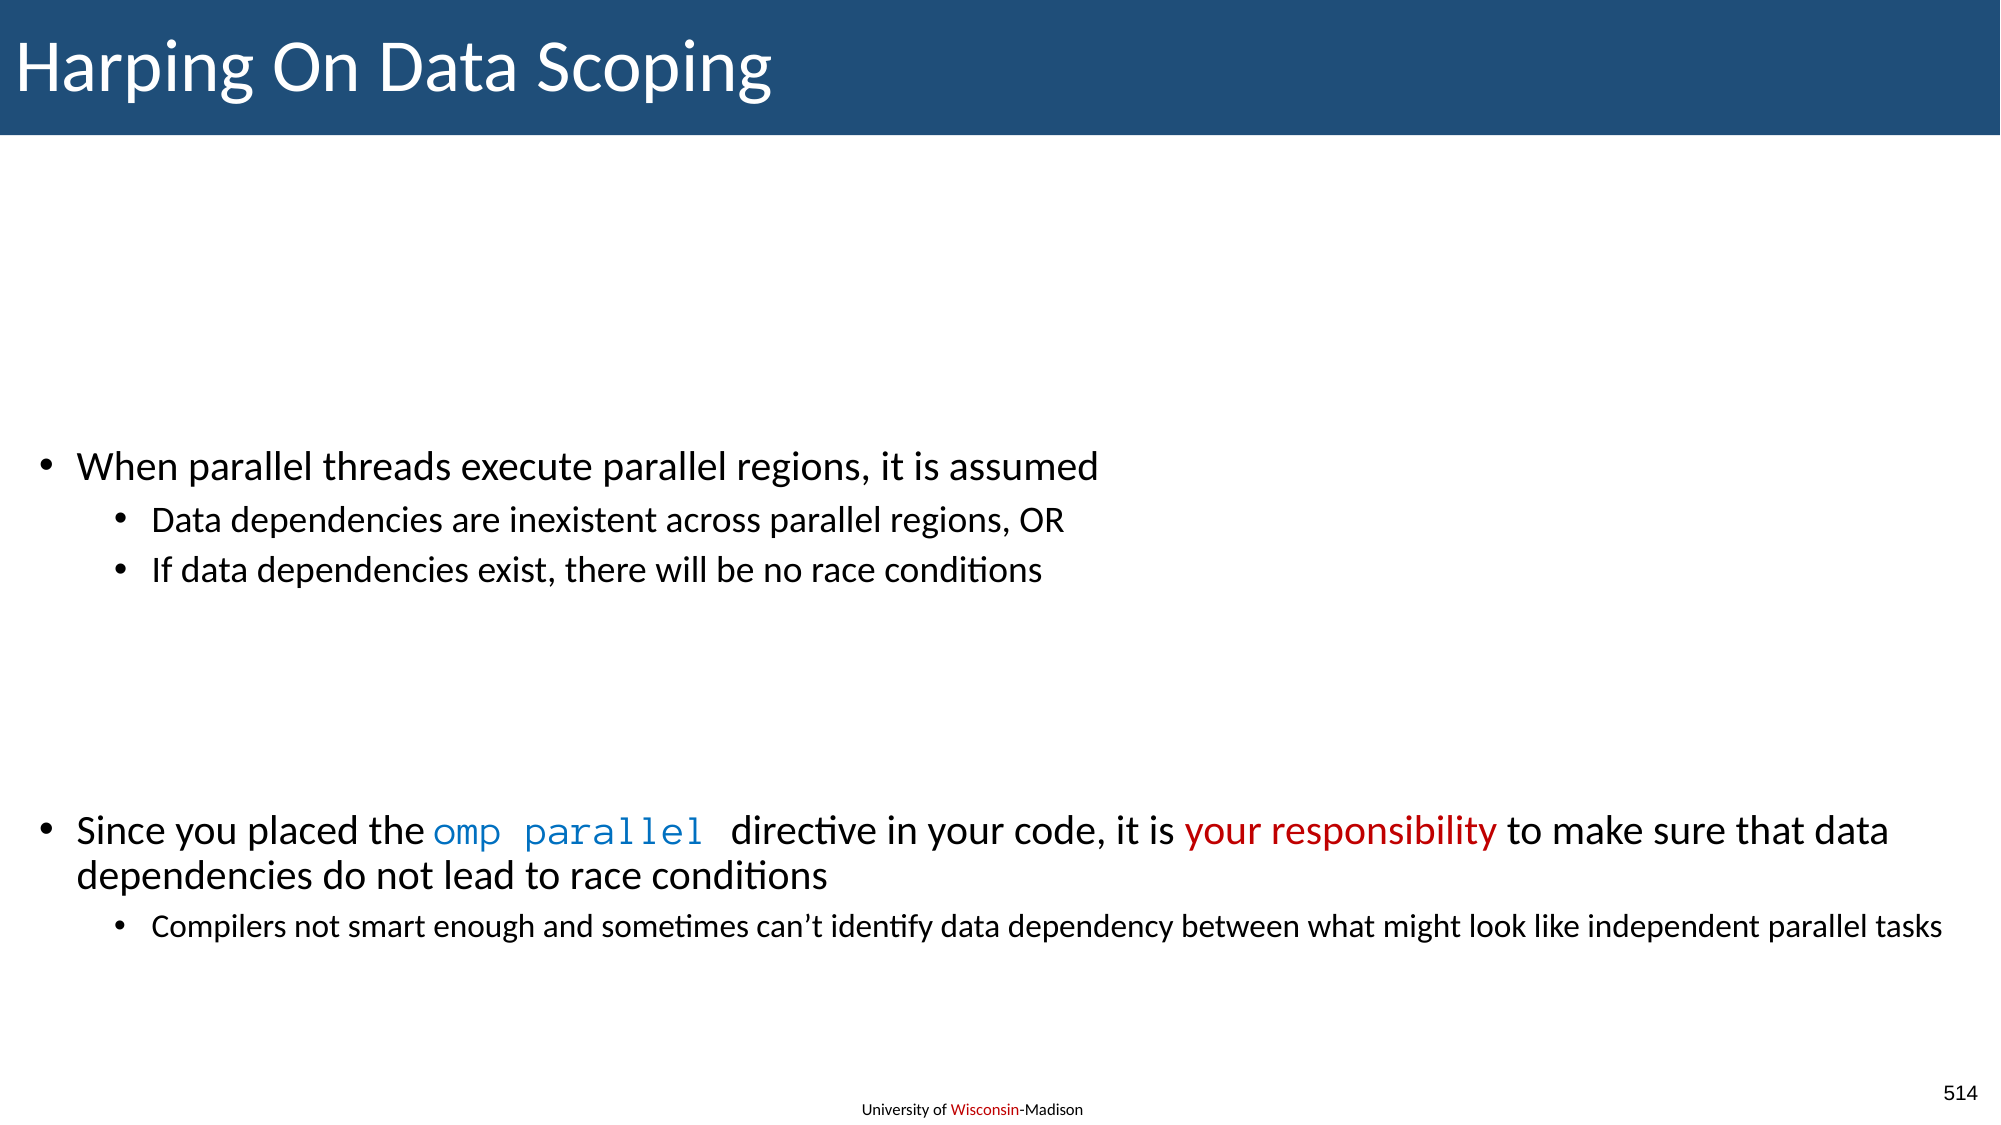

# Harping On Data Scoping

When parallel threads execute parallel regions, it is assumed
Data dependencies are inexistent across parallel regions, OR
If data dependencies exist, there will be no race conditions

Since you placed the omp parallel directive in your code, it is your responsibility to make sure that data dependencies do not lead to race conditions
Compilers not smart enough and sometimes can’t identify data dependency between what might look like independent parallel tasks
514